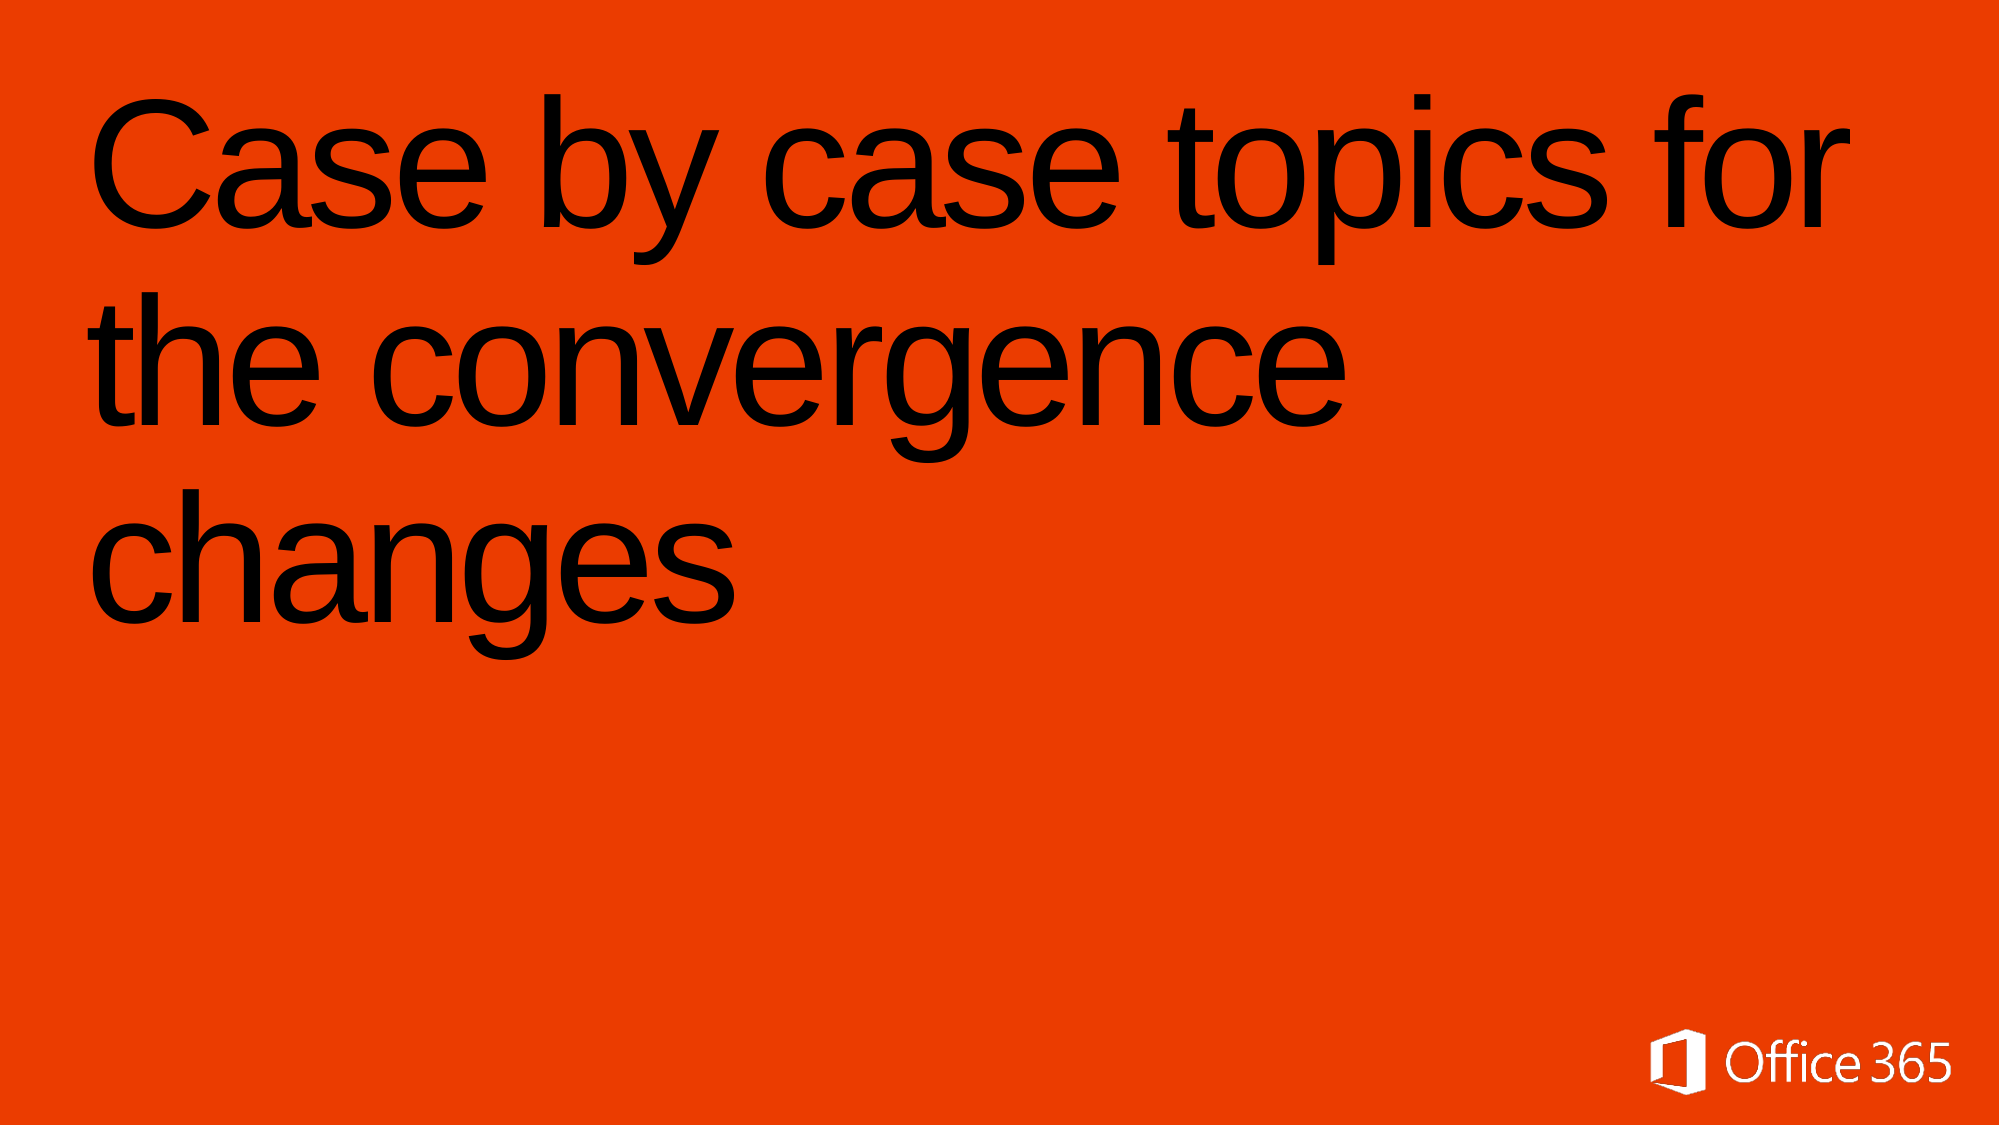

# Case by case topics for the convergence changes